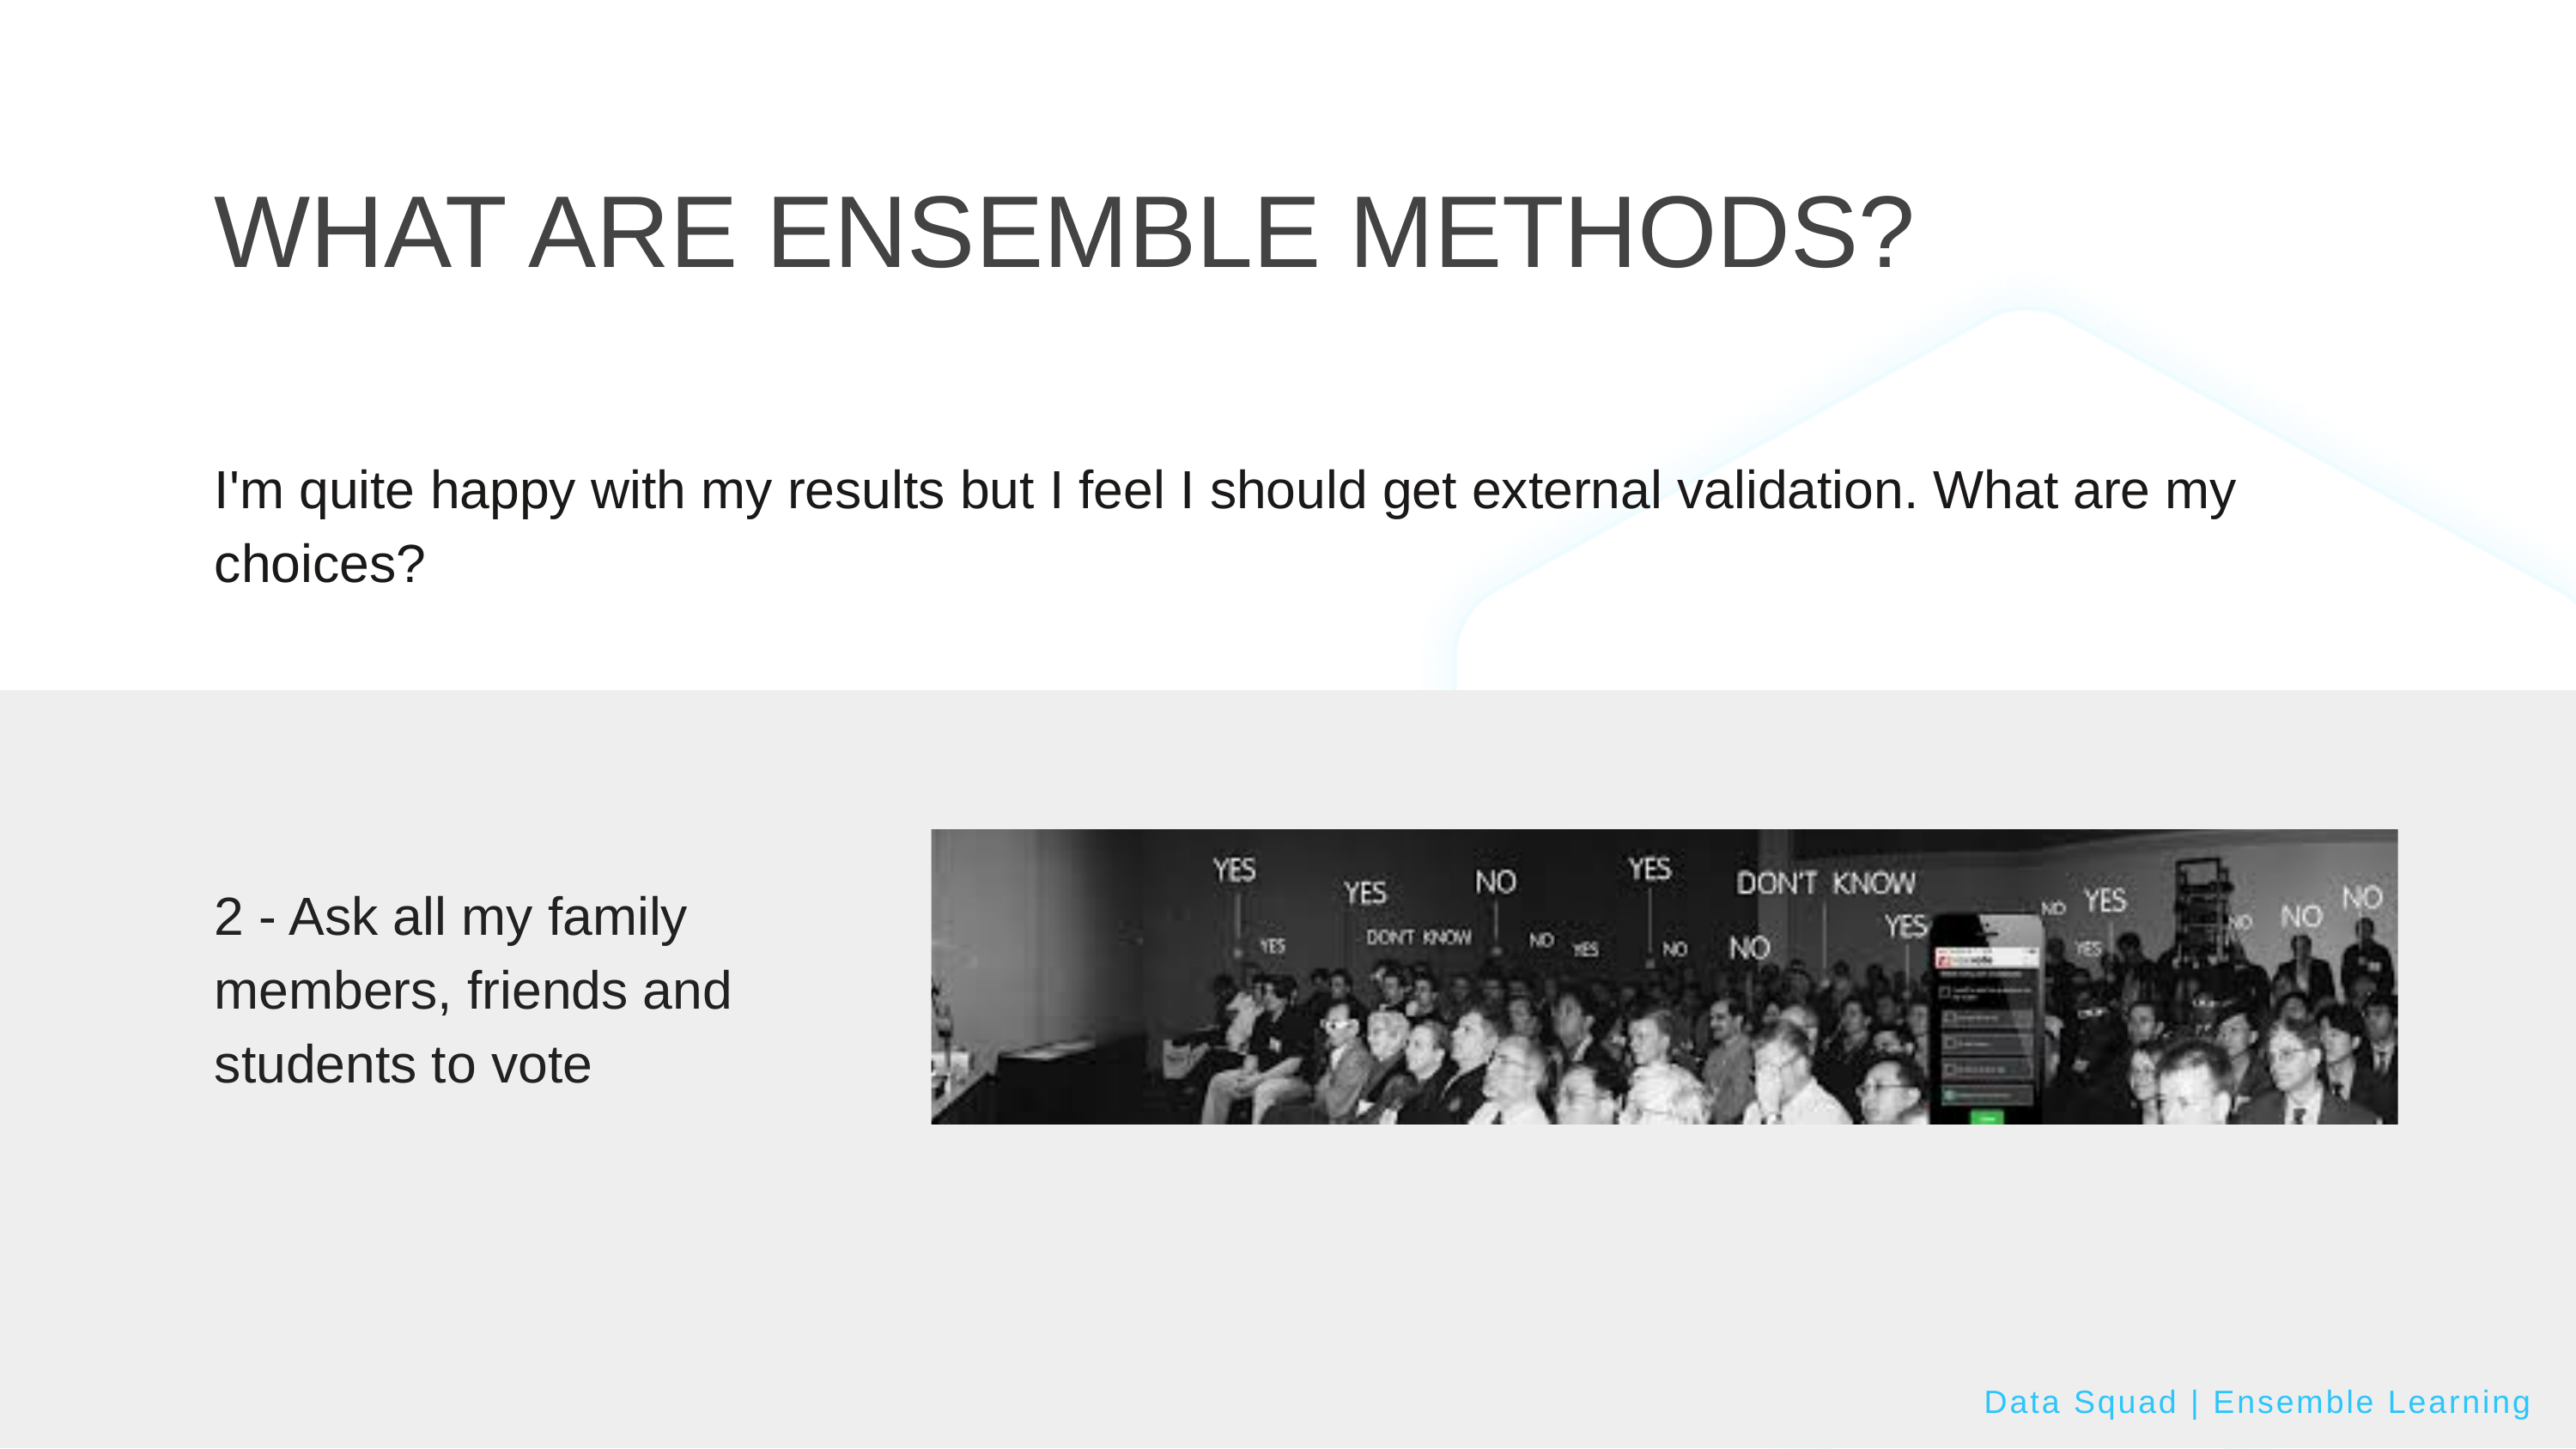

WHAT ARE ENSEMBLE METHODS?
I'm quite happy with my results but I feel I should get external validation. What are my choices?

2 - Ask all my family members, friends and students to vote
Data Squad | Ensemble Learning